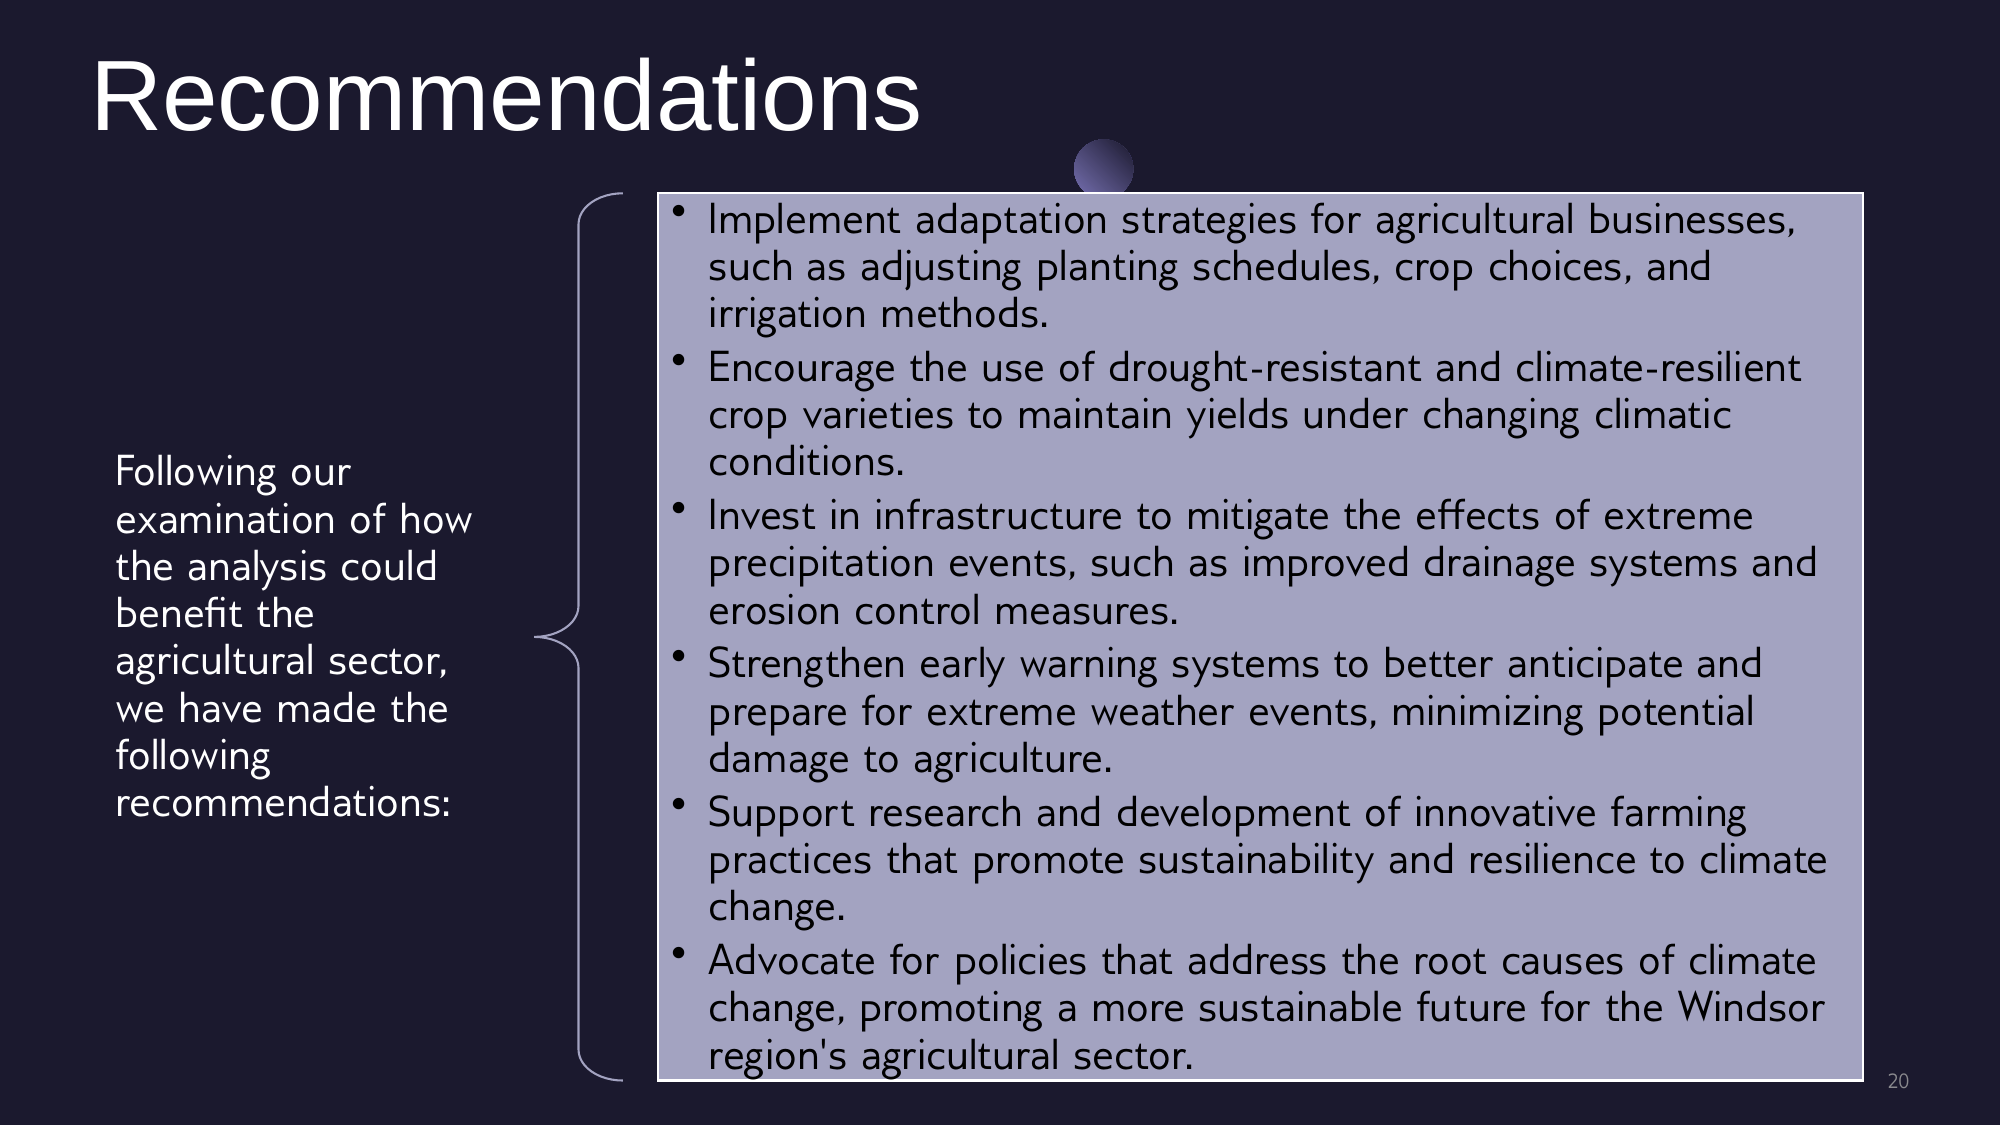

# Recommendations
Following our examination of how the analysis could benefit the agricultural sector, we have made the following recommendations:
Implement adaptation strategies for agricultural businesses, such as adjusting planting schedules, crop choices, and irrigation methods.
Encourage the use of drought-resistant and climate-resilient crop varieties to maintain yields under changing climatic conditions.
Invest in infrastructure to mitigate the effects of extreme precipitation events, such as improved drainage systems and erosion control measures.
Strengthen early warning systems to better anticipate and prepare for extreme weather events, minimizing potential damage to agriculture.
Support research and development of innovative farming practices that promote sustainability and resilience to climate change.
Advocate for policies that address the root causes of climate change, promoting a more sustainable future for the Windsor region's agricultural sector.
20